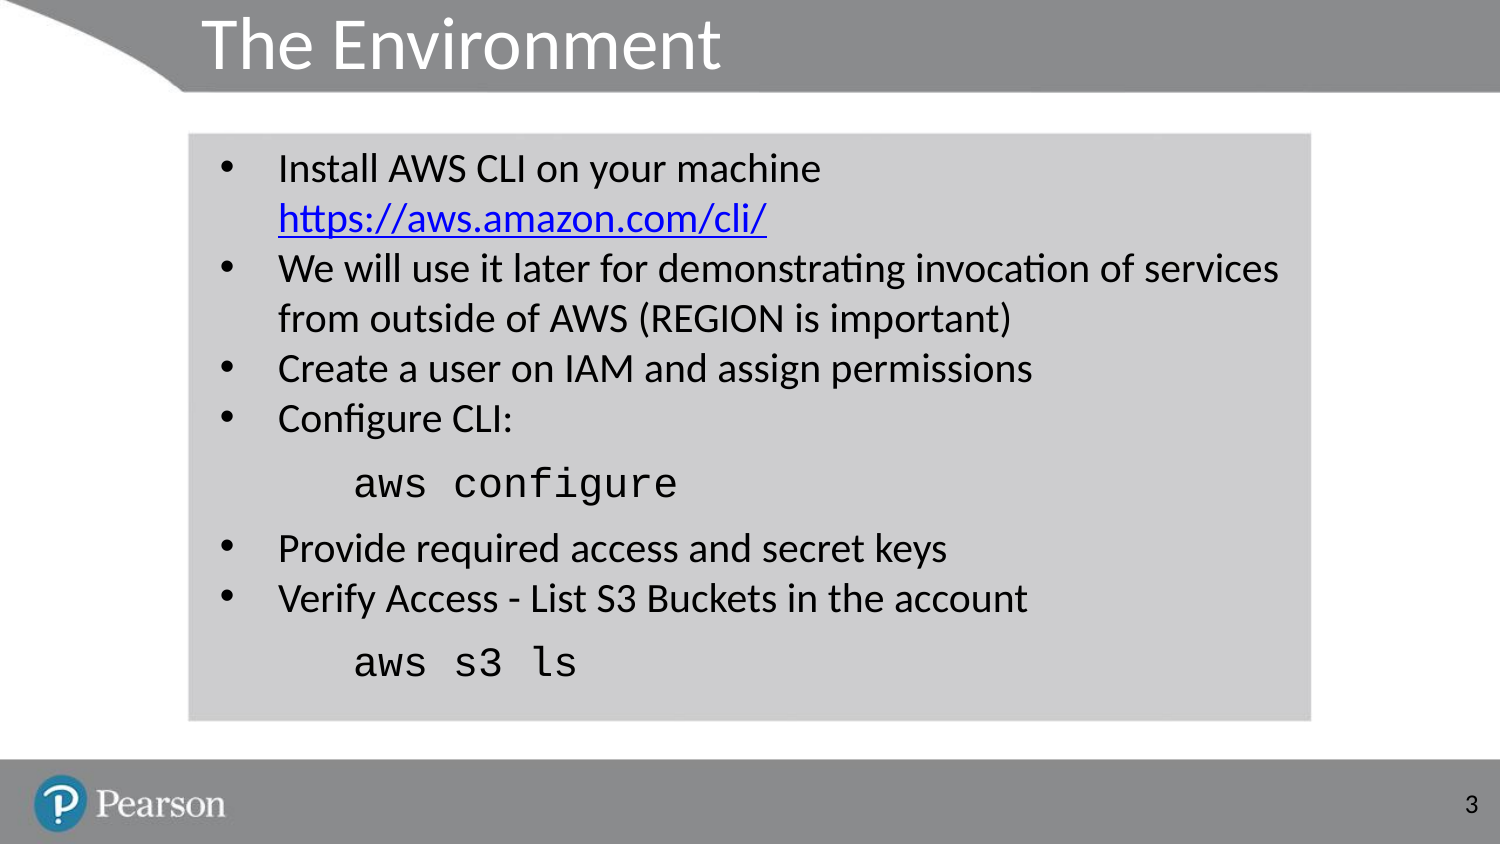

# The Environment
Install AWS CLI on your machine https://aws.amazon.com/cli/
We will use it later for demonstrating invocation of services from outside of AWS (REGION is important)
Create a user on IAM and assign permissions
Configure CLI:
aws configure
Provide required access and secret keys
Verify Access - List S3 Buckets in the account
aws s3 ls
3